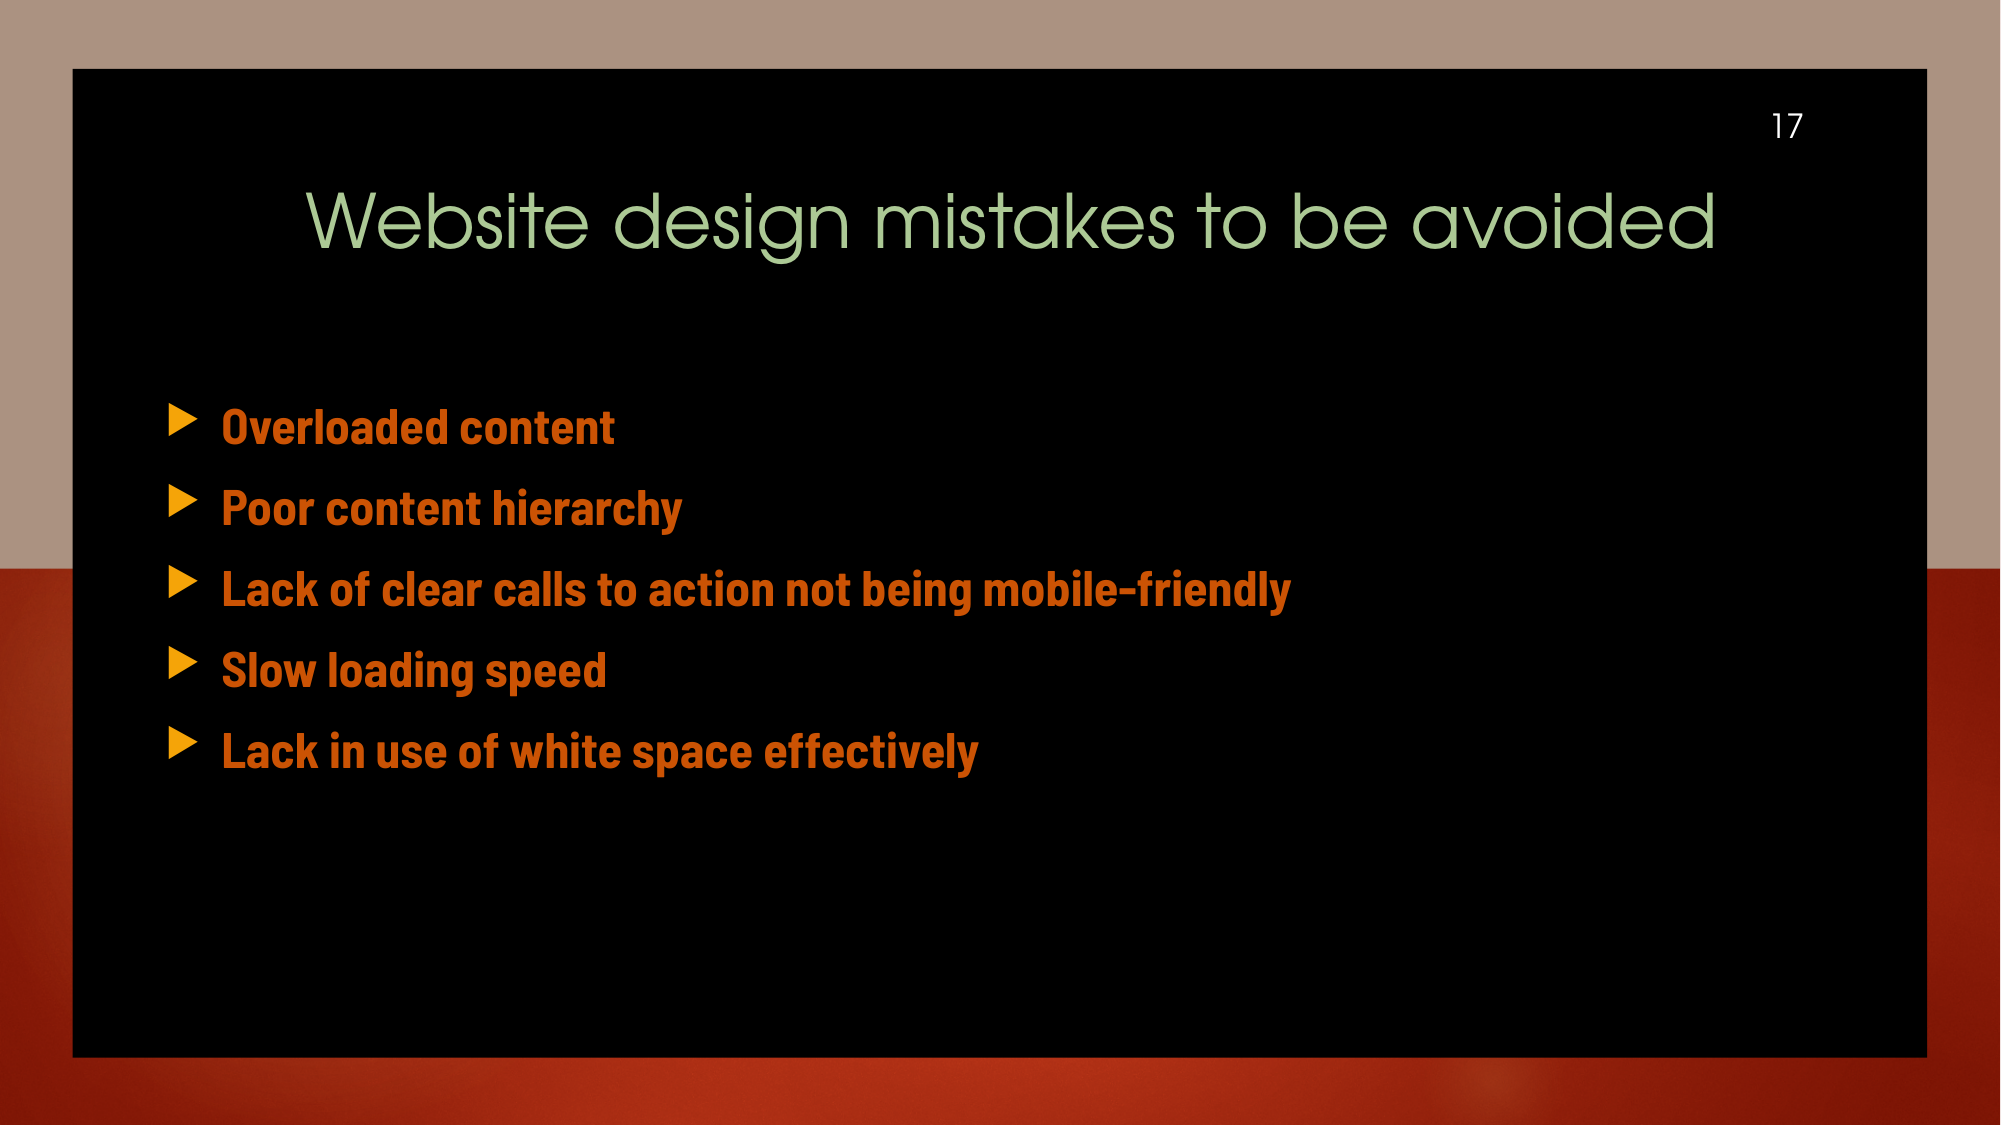

17
# Website design mistakes to be avoided
Overloaded content
Poor content hierarchy
Lack of clear calls to action not being mobile-friendly
Slow loading speed
Lack in use of white space effectively